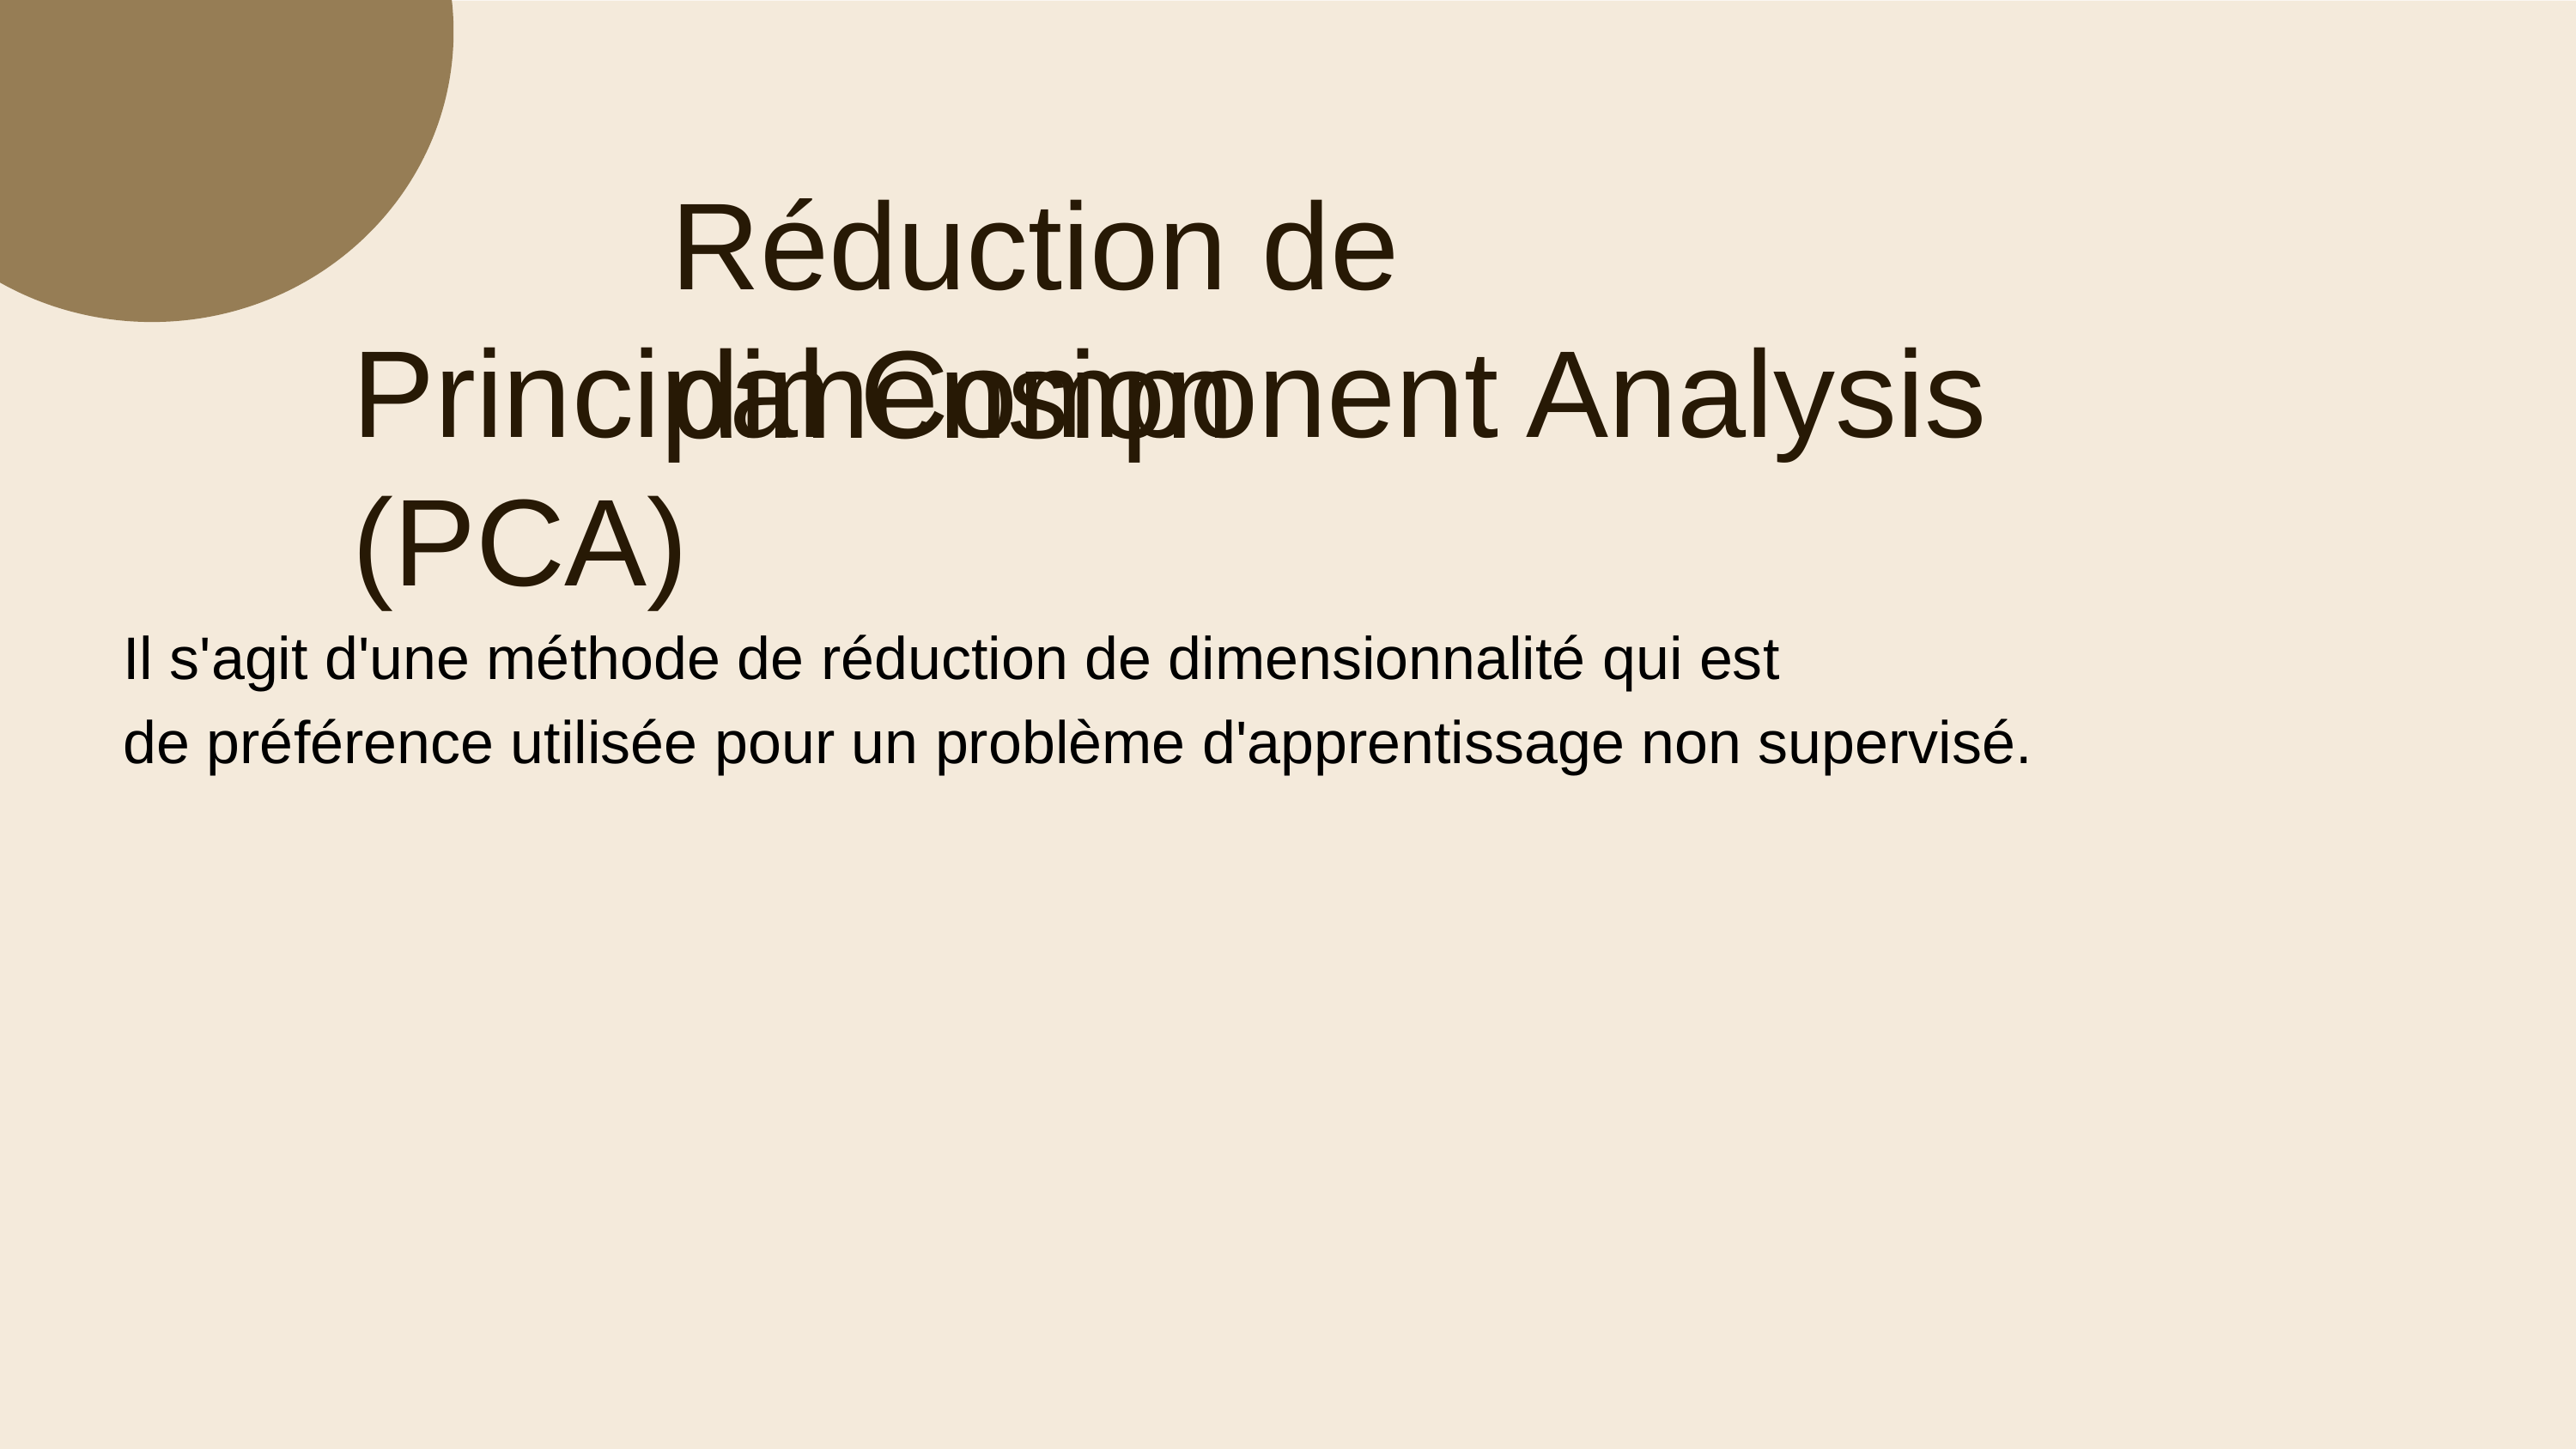

Réduction de dimension
Principal Component Analysis (PCA)
Il s'agit d'une méthode de réduction de dimensionnalité qui est
de préférence utilisée pour un problème d'apprentissage non supervisé.